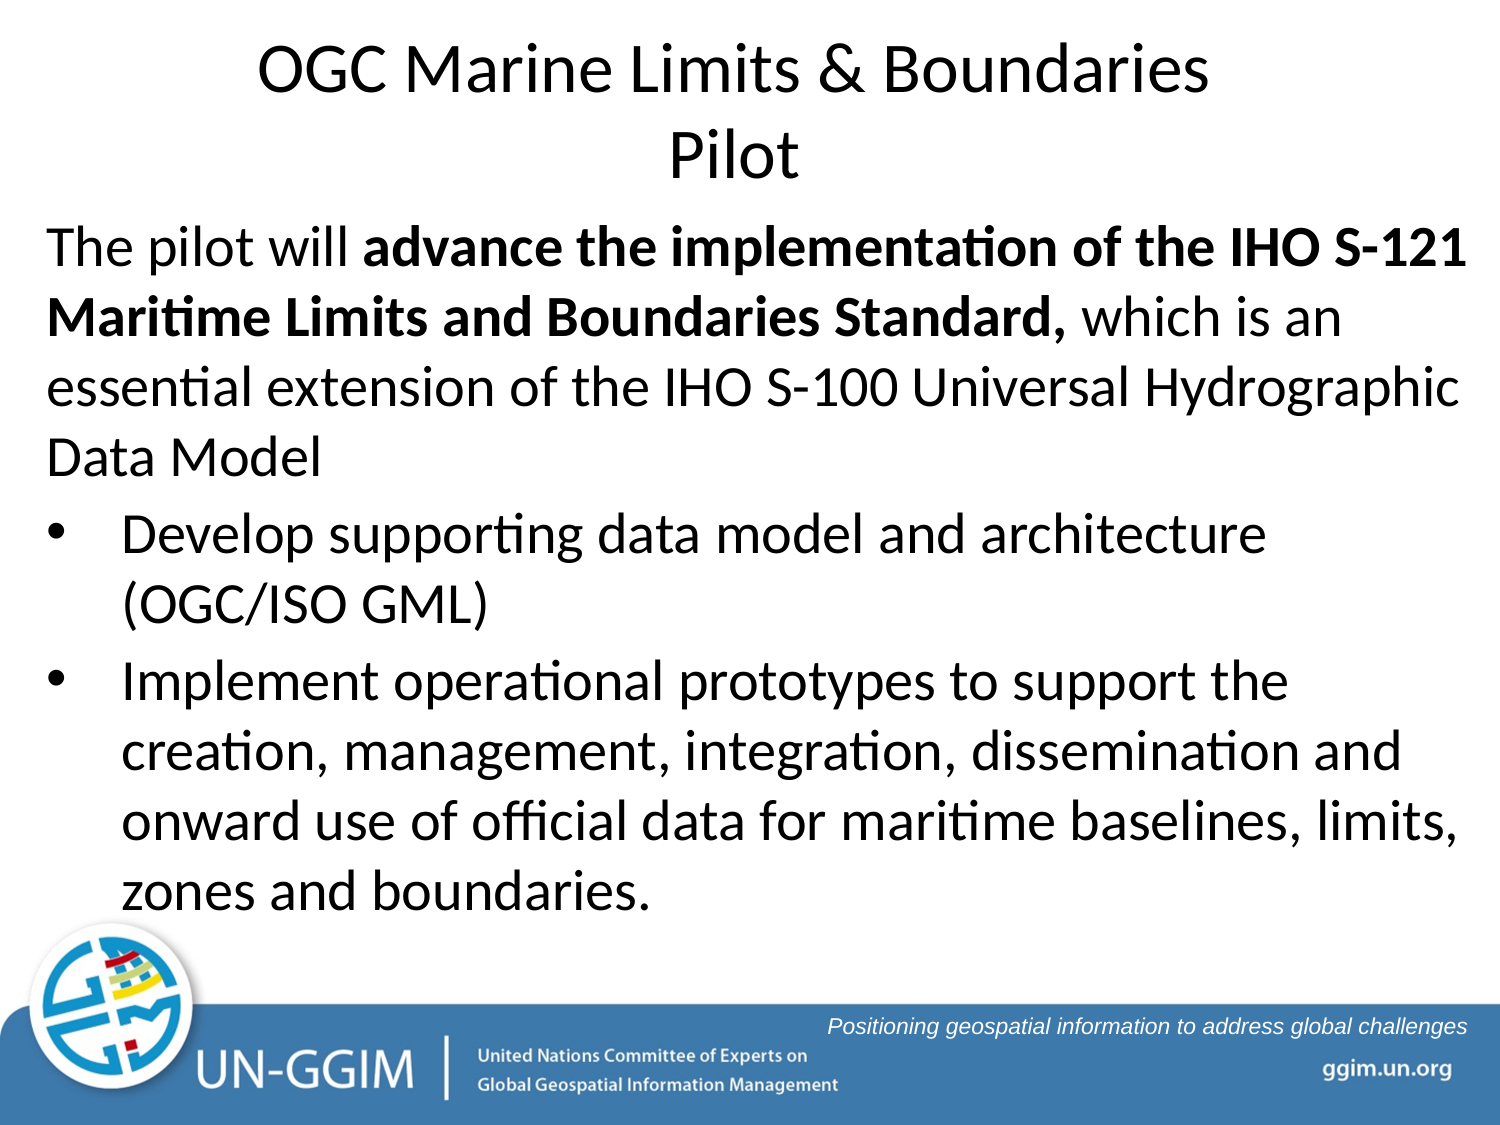

# OGC Marine Limits & Boundaries Pilot
The pilot will advance the implementation of the IHO S-121 Maritime Limits and Boundaries Standard, which is an essential extension of the IHO S-100 Universal Hydrographic Data Model
Develop supporting data model and architecture (OGC/ISO GML)
Implement operational prototypes to support the creation, management, integration, dissemination and onward use of official data for maritime baselines, limits, zones and boundaries.